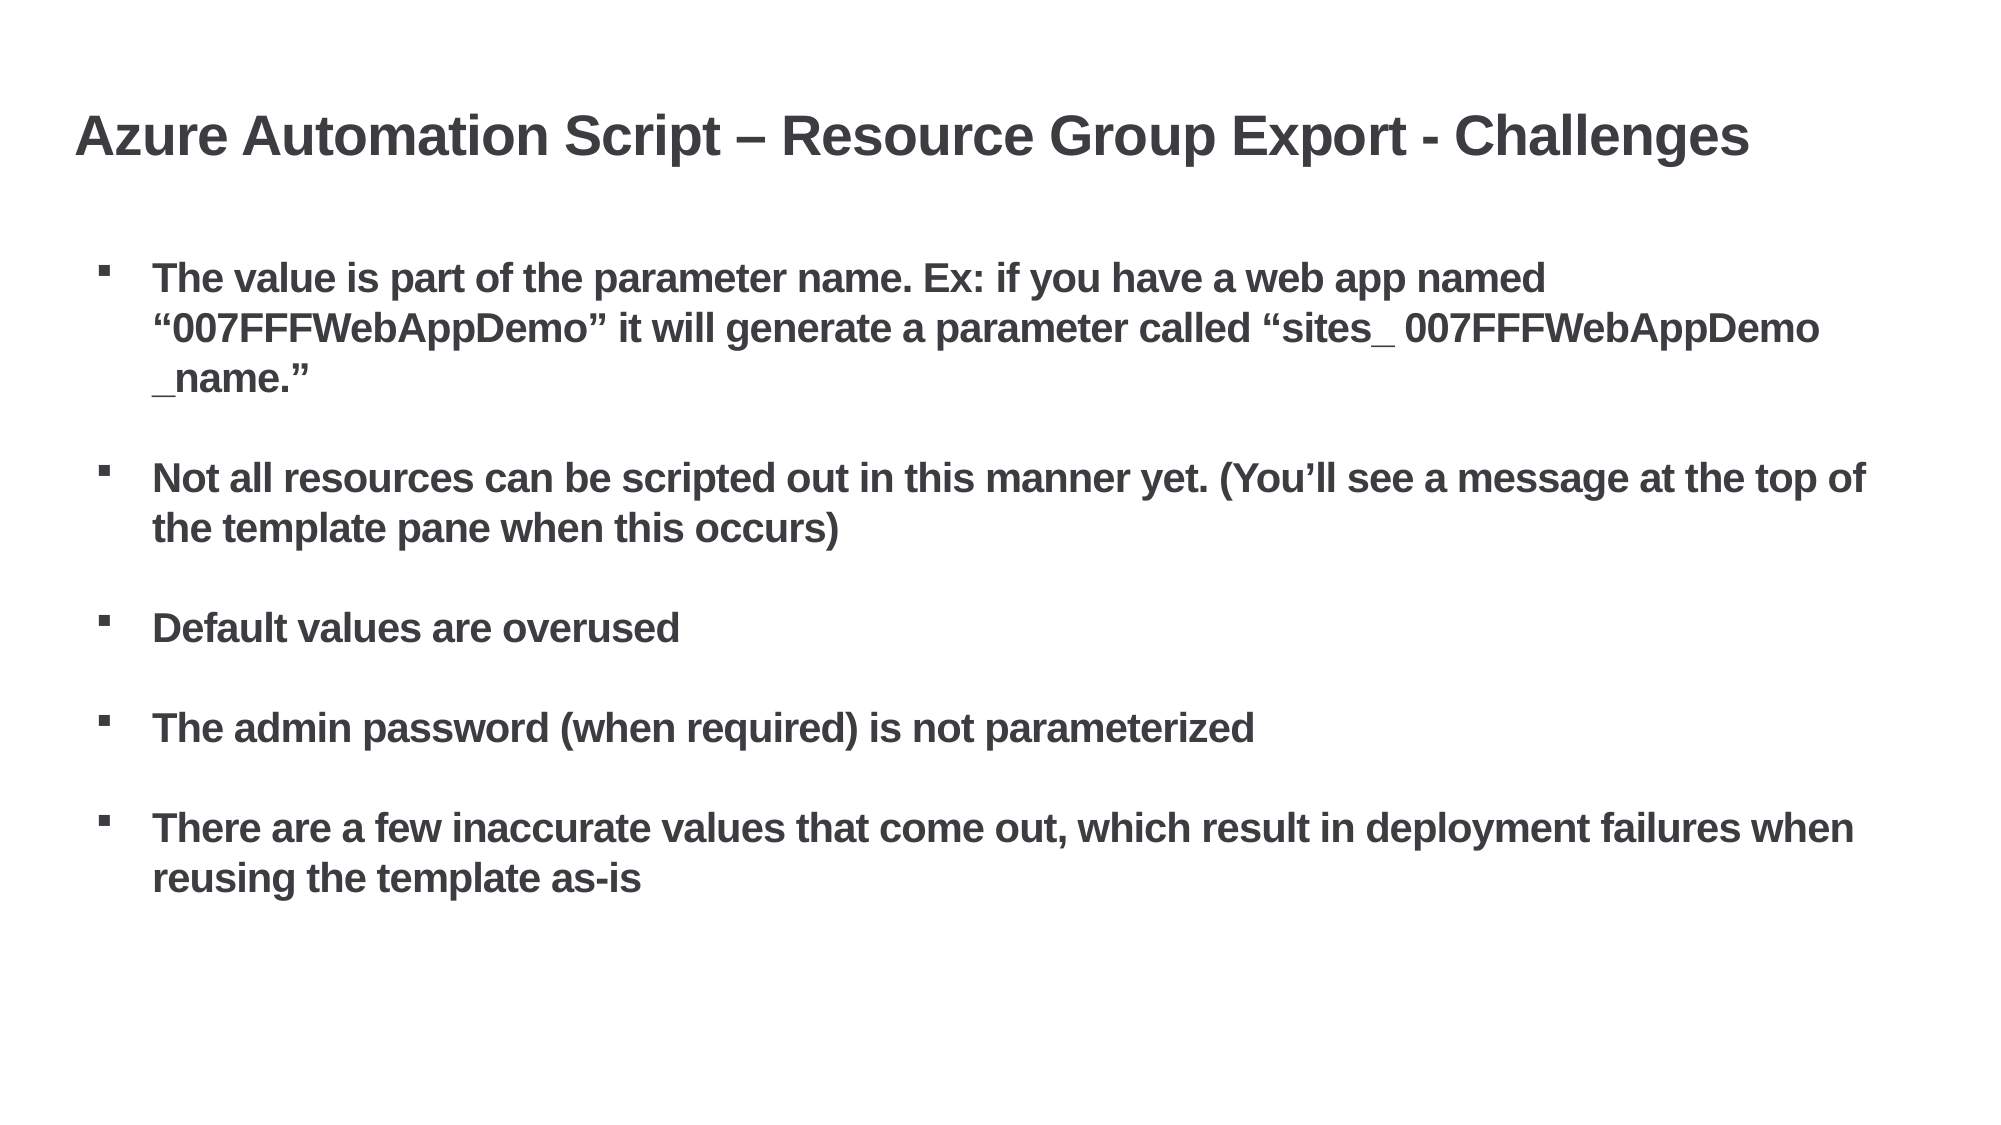

# Azure Automation Script – Resource Group Export - Challenges
The value is part of the parameter name. Ex: if you have a web app named “007FFFWebAppDemo” it will generate a parameter called “sites_ 007FFFWebAppDemo _name.”

Not all resources can be scripted out in this manner yet. (You’ll see a message at the top of the template pane when this occurs)

Default values are overused

The admin password (when required) is not parameterized

There are a few inaccurate values that come out, which result in deployment failures when reusing the template as-is